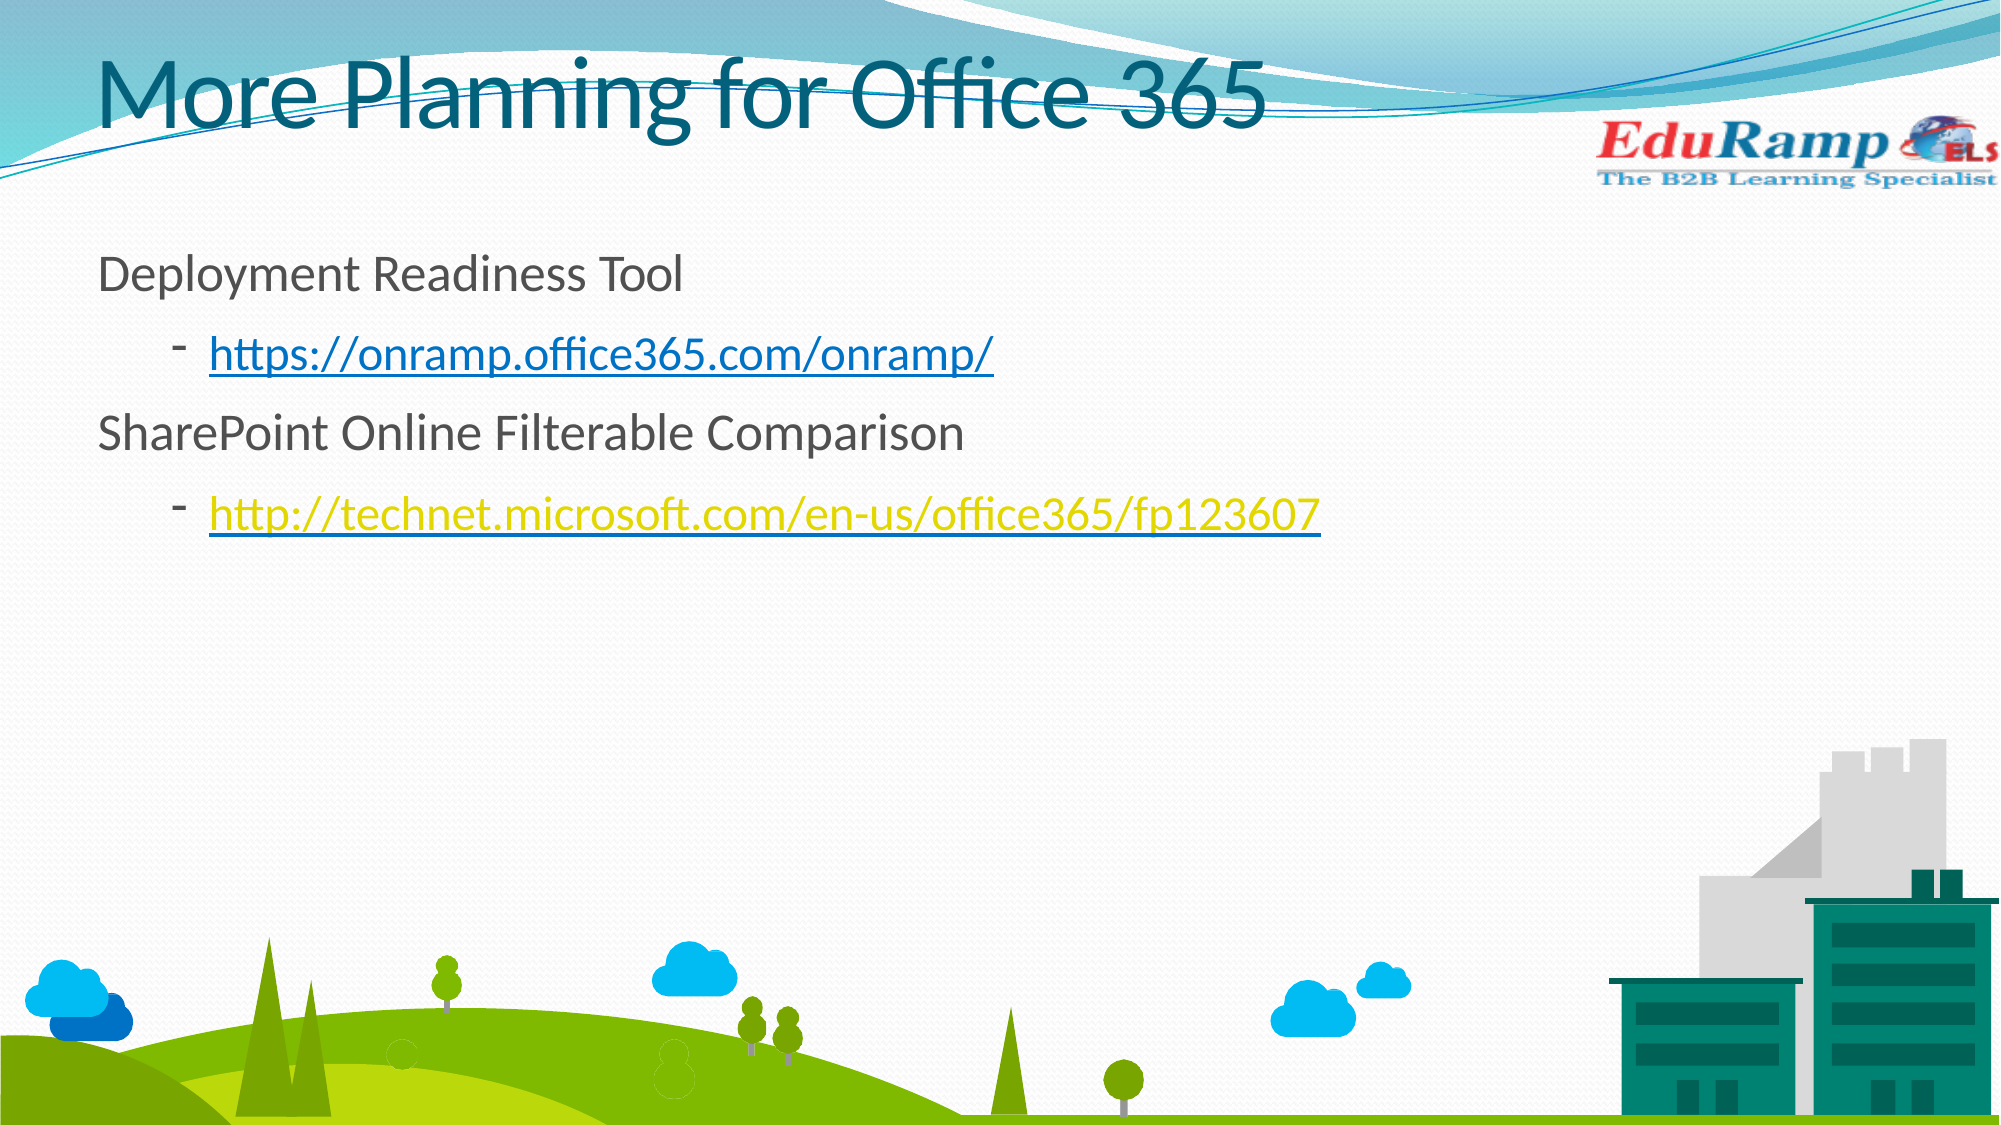

# More Planning for Office 365
Deployment Readiness Tool
https://onramp.office365.com/onramp/
SharePoint Online Filterable Comparison
http://technet.microsoft.com/en-us/office365/fp123607